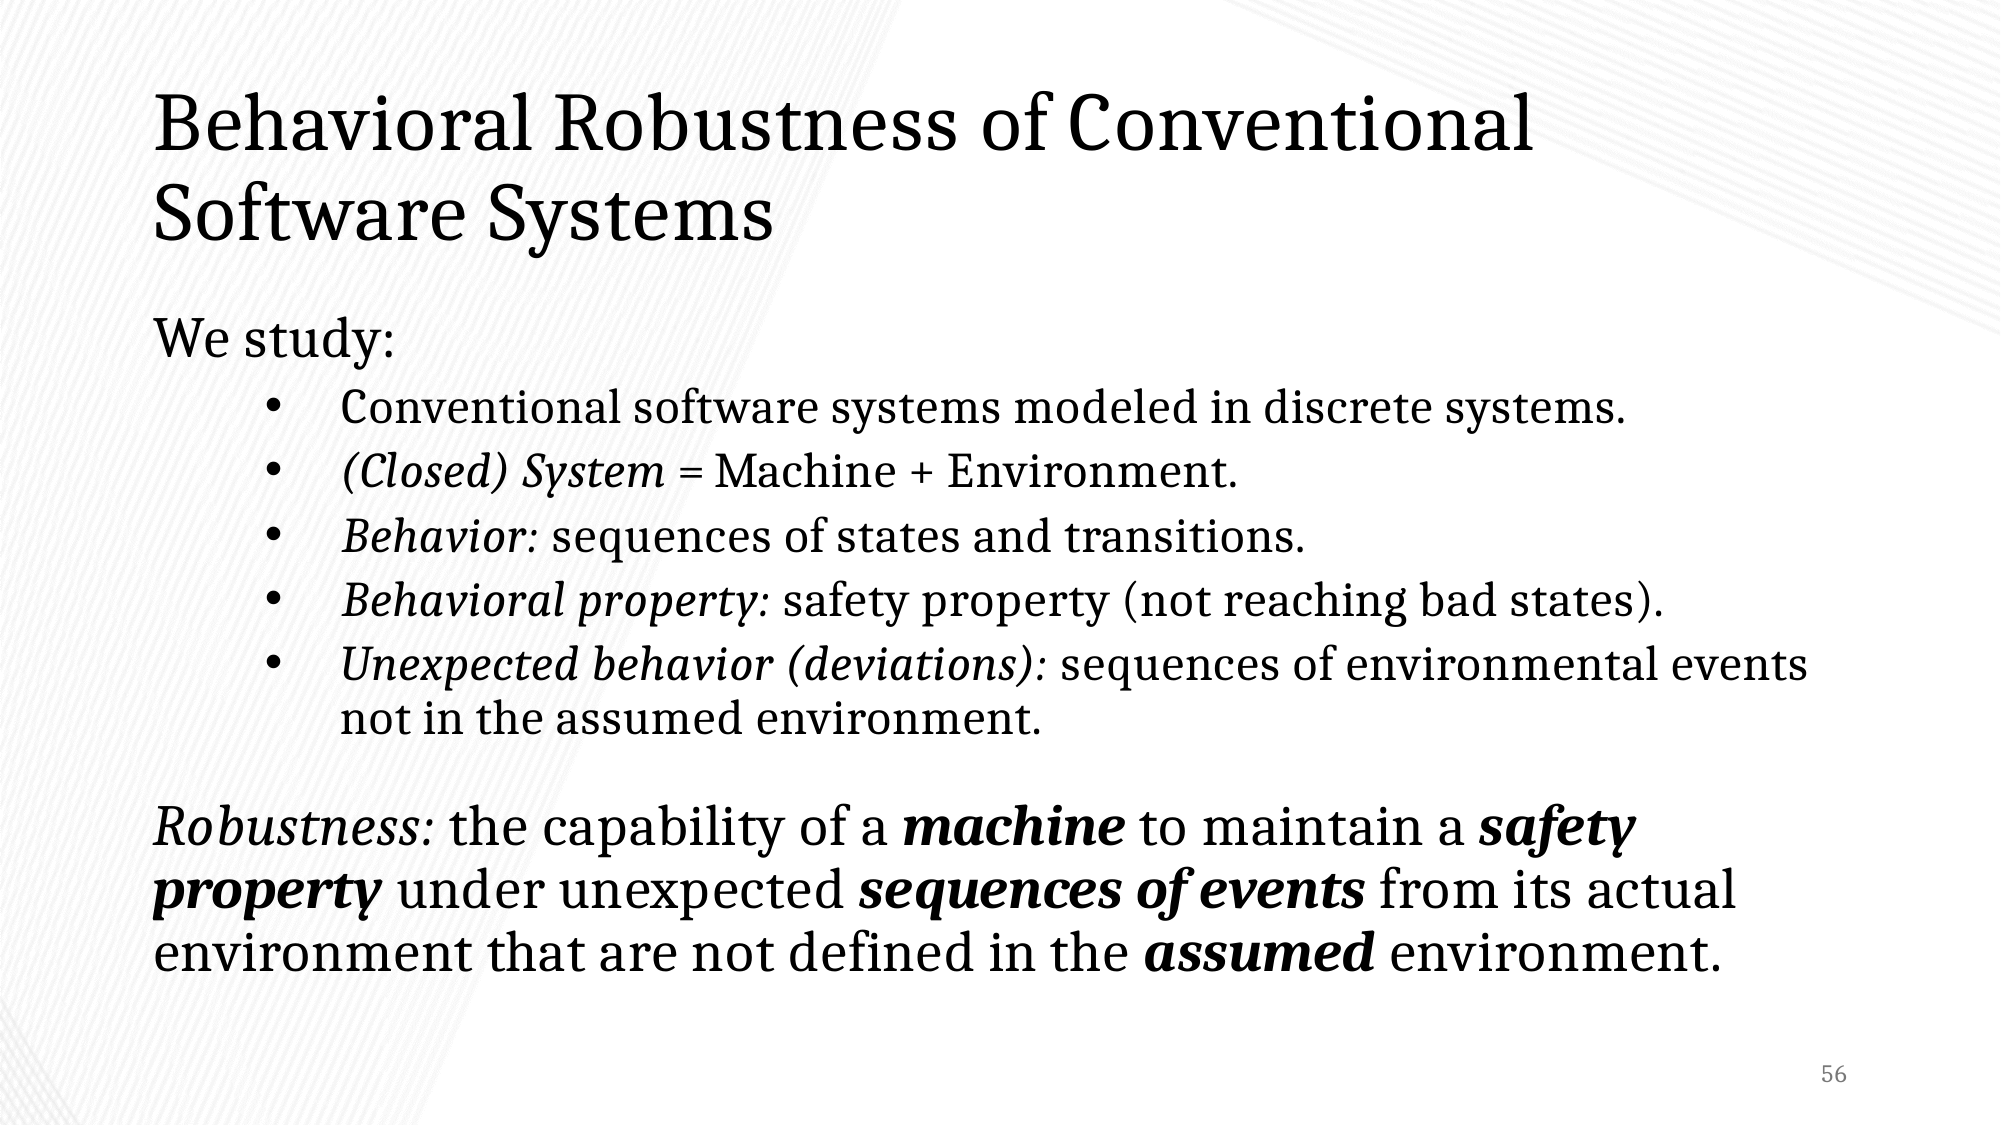

# Behavioral Robustness of Conventional Software Systems
We study:
Conventional software systems modeled in discrete systems.
(Closed) System = Machine + Environment.
Behavior: sequences of states and transitions.
Behavioral property: safety property (not reaching bad states).
Unexpected behavior (deviations): sequences of environmental events not in the assumed environment.
Robustness: the capability of a machine to maintain a safety property under unexpected sequences of events from its actual environment that are not defined in the assumed environment.
56